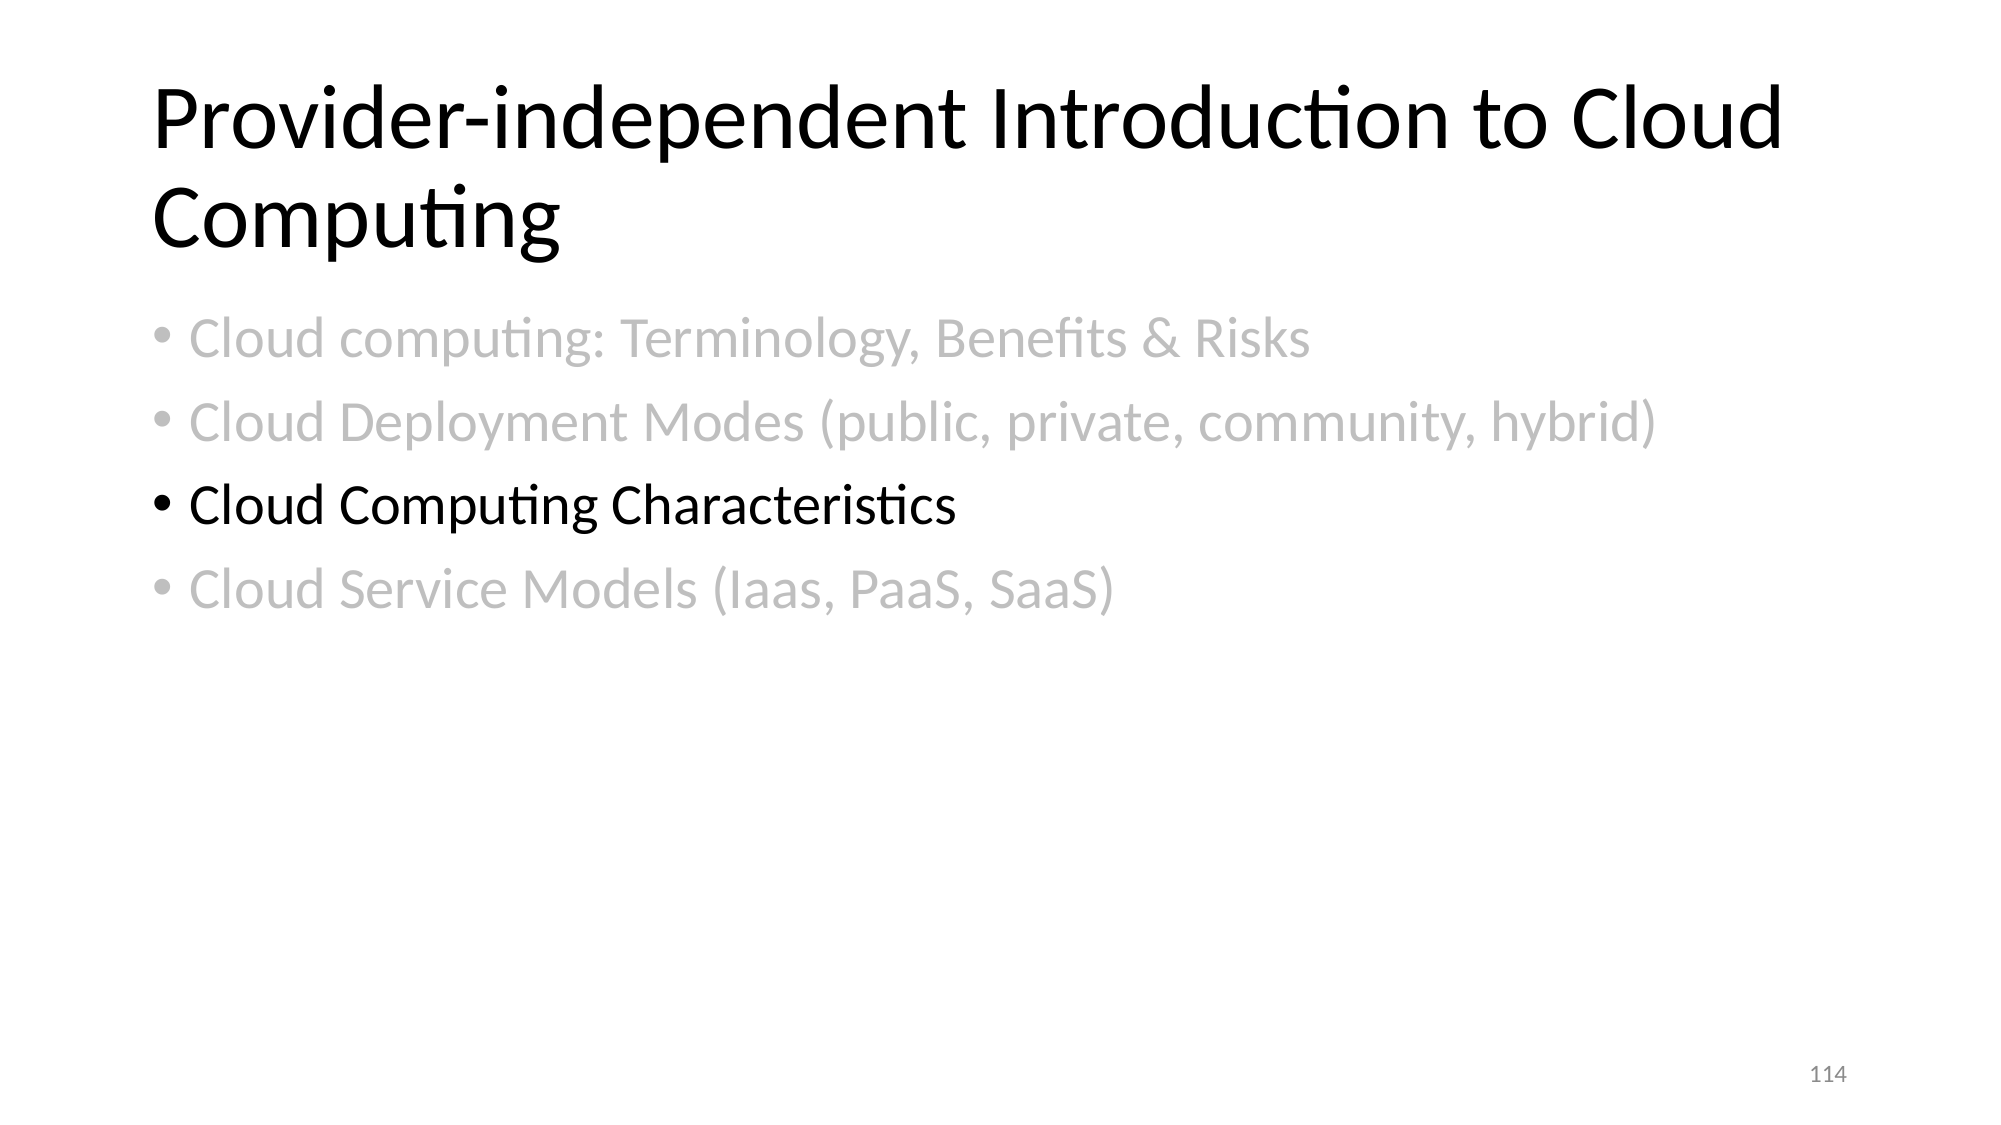

# Provider-independent Introduction to Cloud Computing
Cloud computing: Terminology, Benefits & Risks
Cloud Deployment Modes (public, private, community, hybrid)
Cloud Computing Characteristics
Cloud Service Models (Iaas, PaaS, SaaS)
114